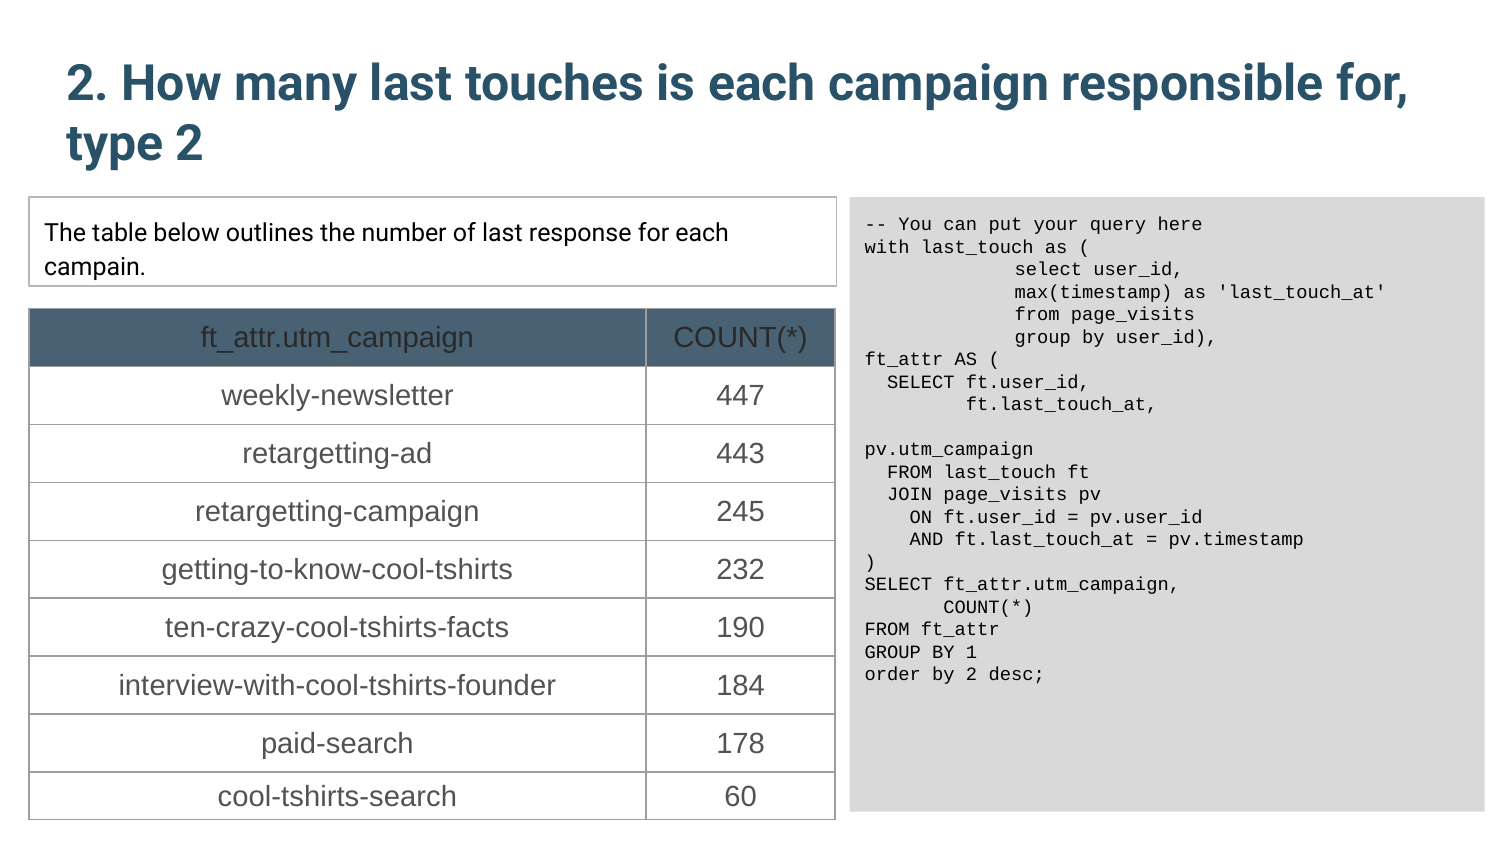

2. How many last touches is each campaign responsible for, type 2
The table below outlines the number of last response for each campain.

-- You can put your query here
with last_touch as (
	select user_id,
  	max(timestamp) as 'last_touch_at'
	from page_visits
	group by user_id),
ft_attr AS (
  SELECT ft.user_id,
         ft.last_touch_at,
  			 pv.utm_campaign
  FROM last_touch ft
  JOIN page_visits pv
    ON ft.user_id = pv.user_id
    AND ft.last_touch_at = pv.timestamp
)
SELECT ft_attr.utm_campaign,
       COUNT(*)
FROM ft_attr
GROUP BY 1
order by 2 desc;
| ft\_attr.utm\_campaign | COUNT(\*) |
| --- | --- |
| weekly-newsletter | 447 |
| retargetting-ad | 443 |
| retargetting-campaign | 245 |
| getting-to-know-cool-tshirts | 232 |
| ten-crazy-cool-tshirts-facts | 190 |
| interview-with-cool-tshirts-founder | 184 |
| paid-search | 178 |
| cool-tshirts-search | 60 |